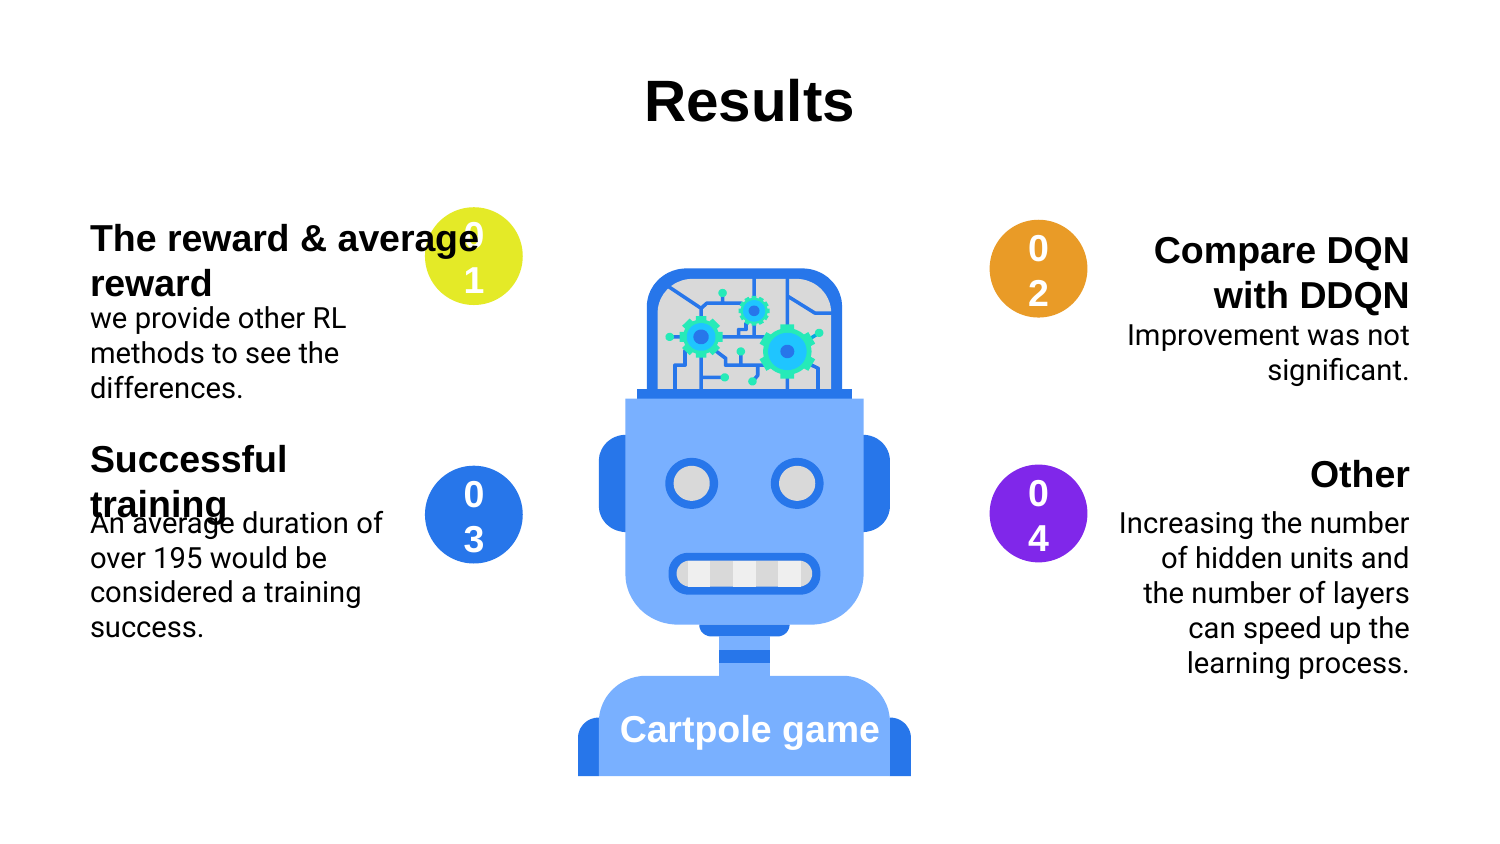

# Results
01
02
The reward & average
reward
Compare DQN with DDQN

Improvement was not significant.
we provide other RL methods to see the differences.
Other
Successful training
04
03
An average duration of over 195 would be considered a training success.
Increasing the number of hidden units and the number of layers can speed up the learning process.
Cartpole game